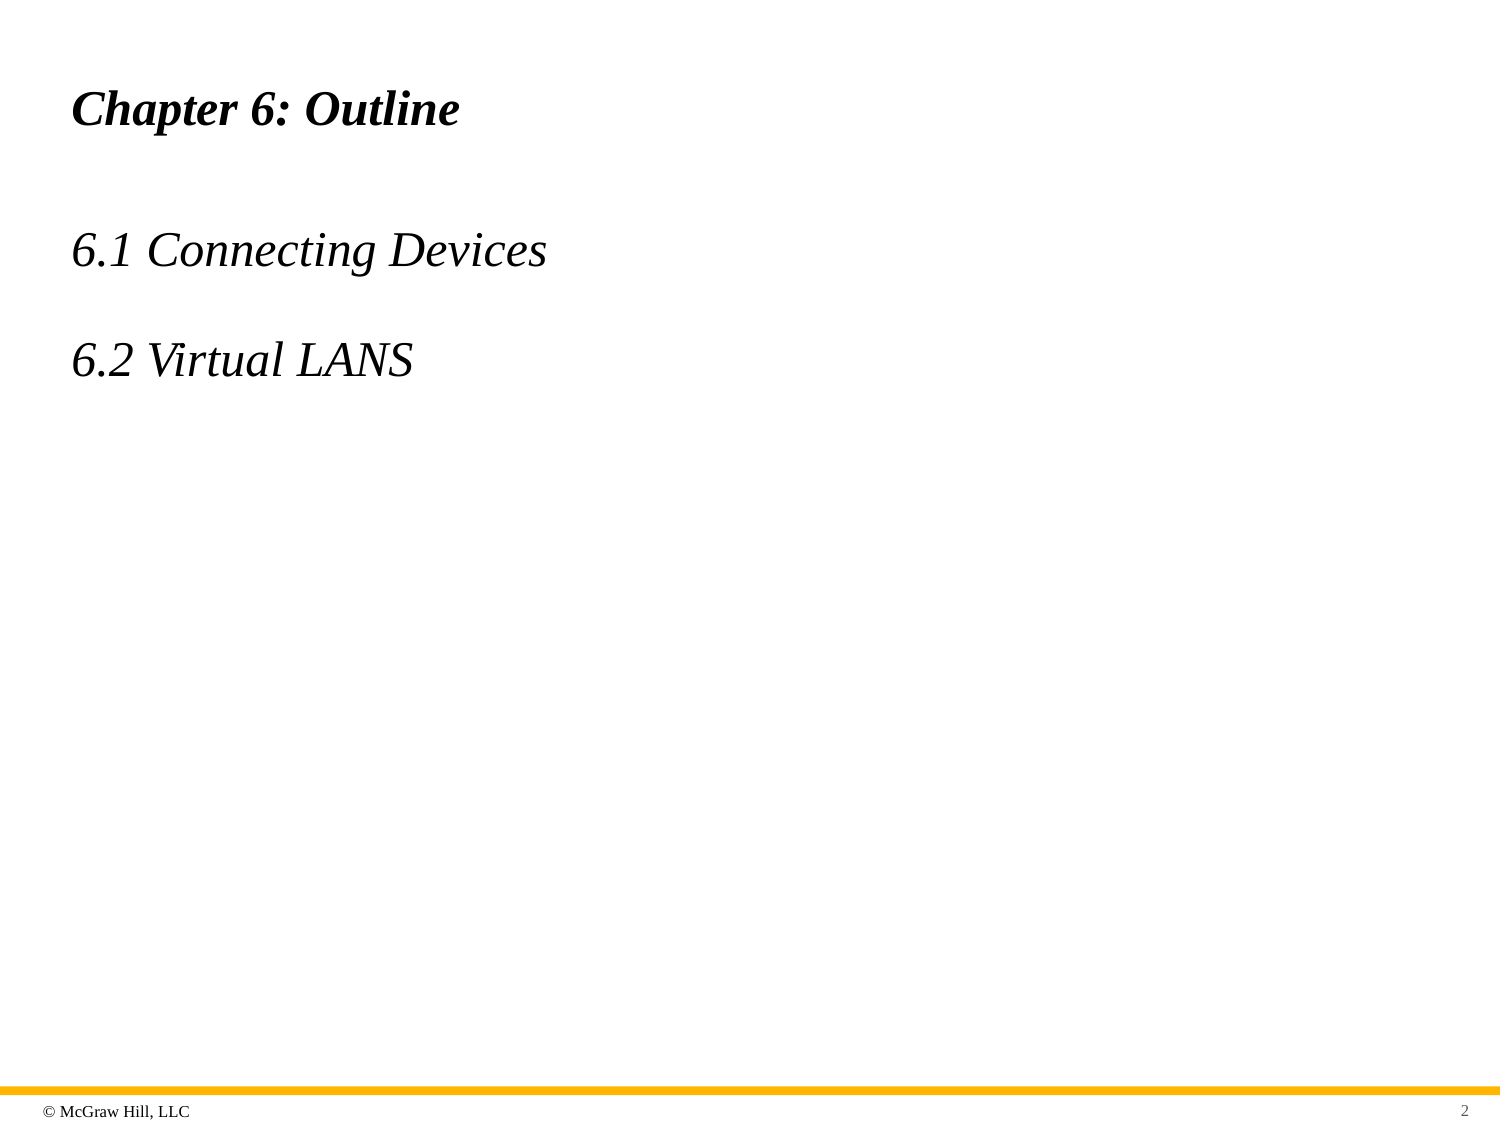

# Chapter 6: Outline
6.1	Connecting Devices
6.2	Virtual LANS
2